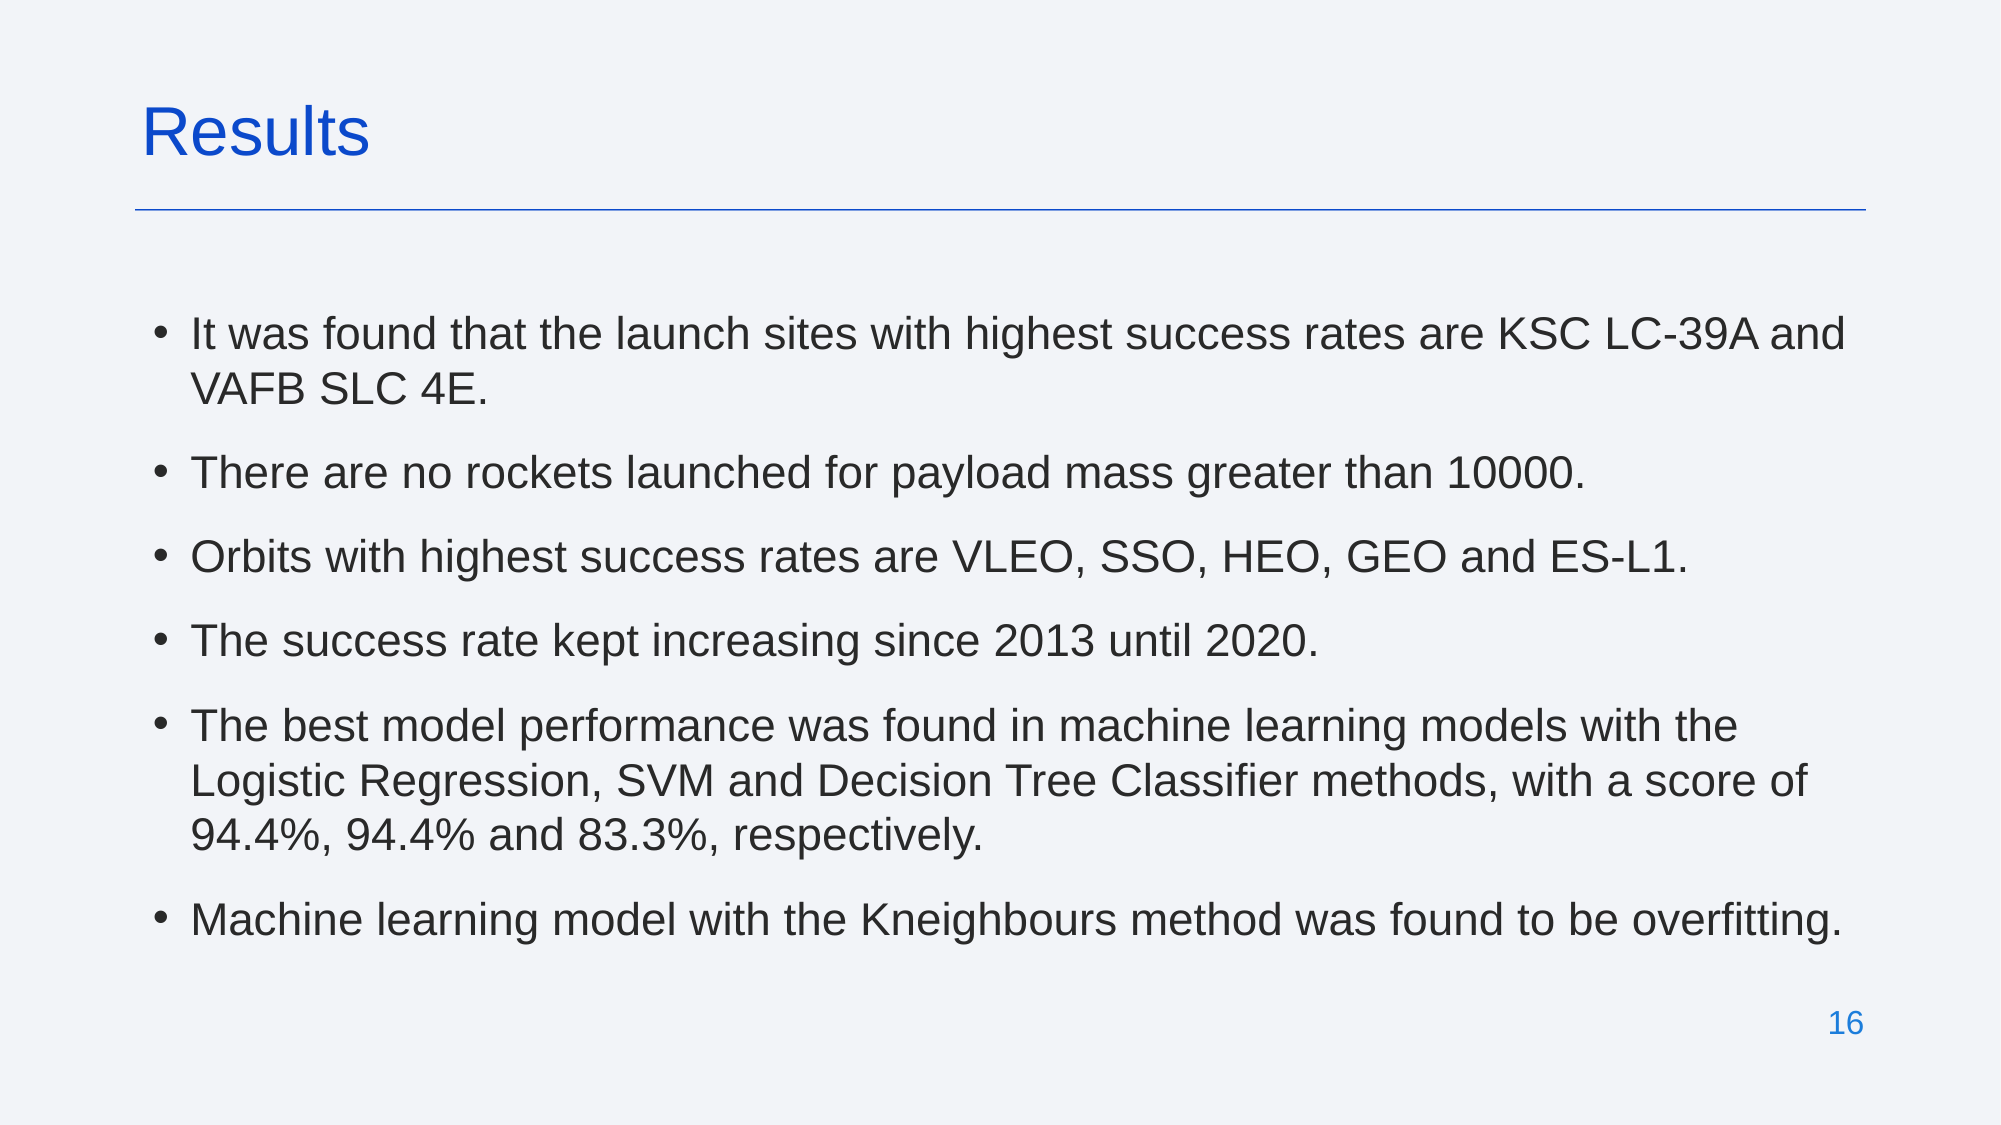

Results
It was found that the launch sites with highest success rates are KSC LC-39A and VAFB SLC 4E.
There are no rockets launched for payload mass greater than 10000.
Orbits with highest success rates are VLEO, SSO, HEO, GEO and ES-L1.
The success rate kept increasing since 2013 until 2020.
The best model performance was found in machine learning models with the Logistic Regression, SVM and Decision Tree Classifier methods, with a score of 94.4%, 94.4% and 83.3%, respectively.
Machine learning model with the Kneighbours method was found to be overfitting.

16